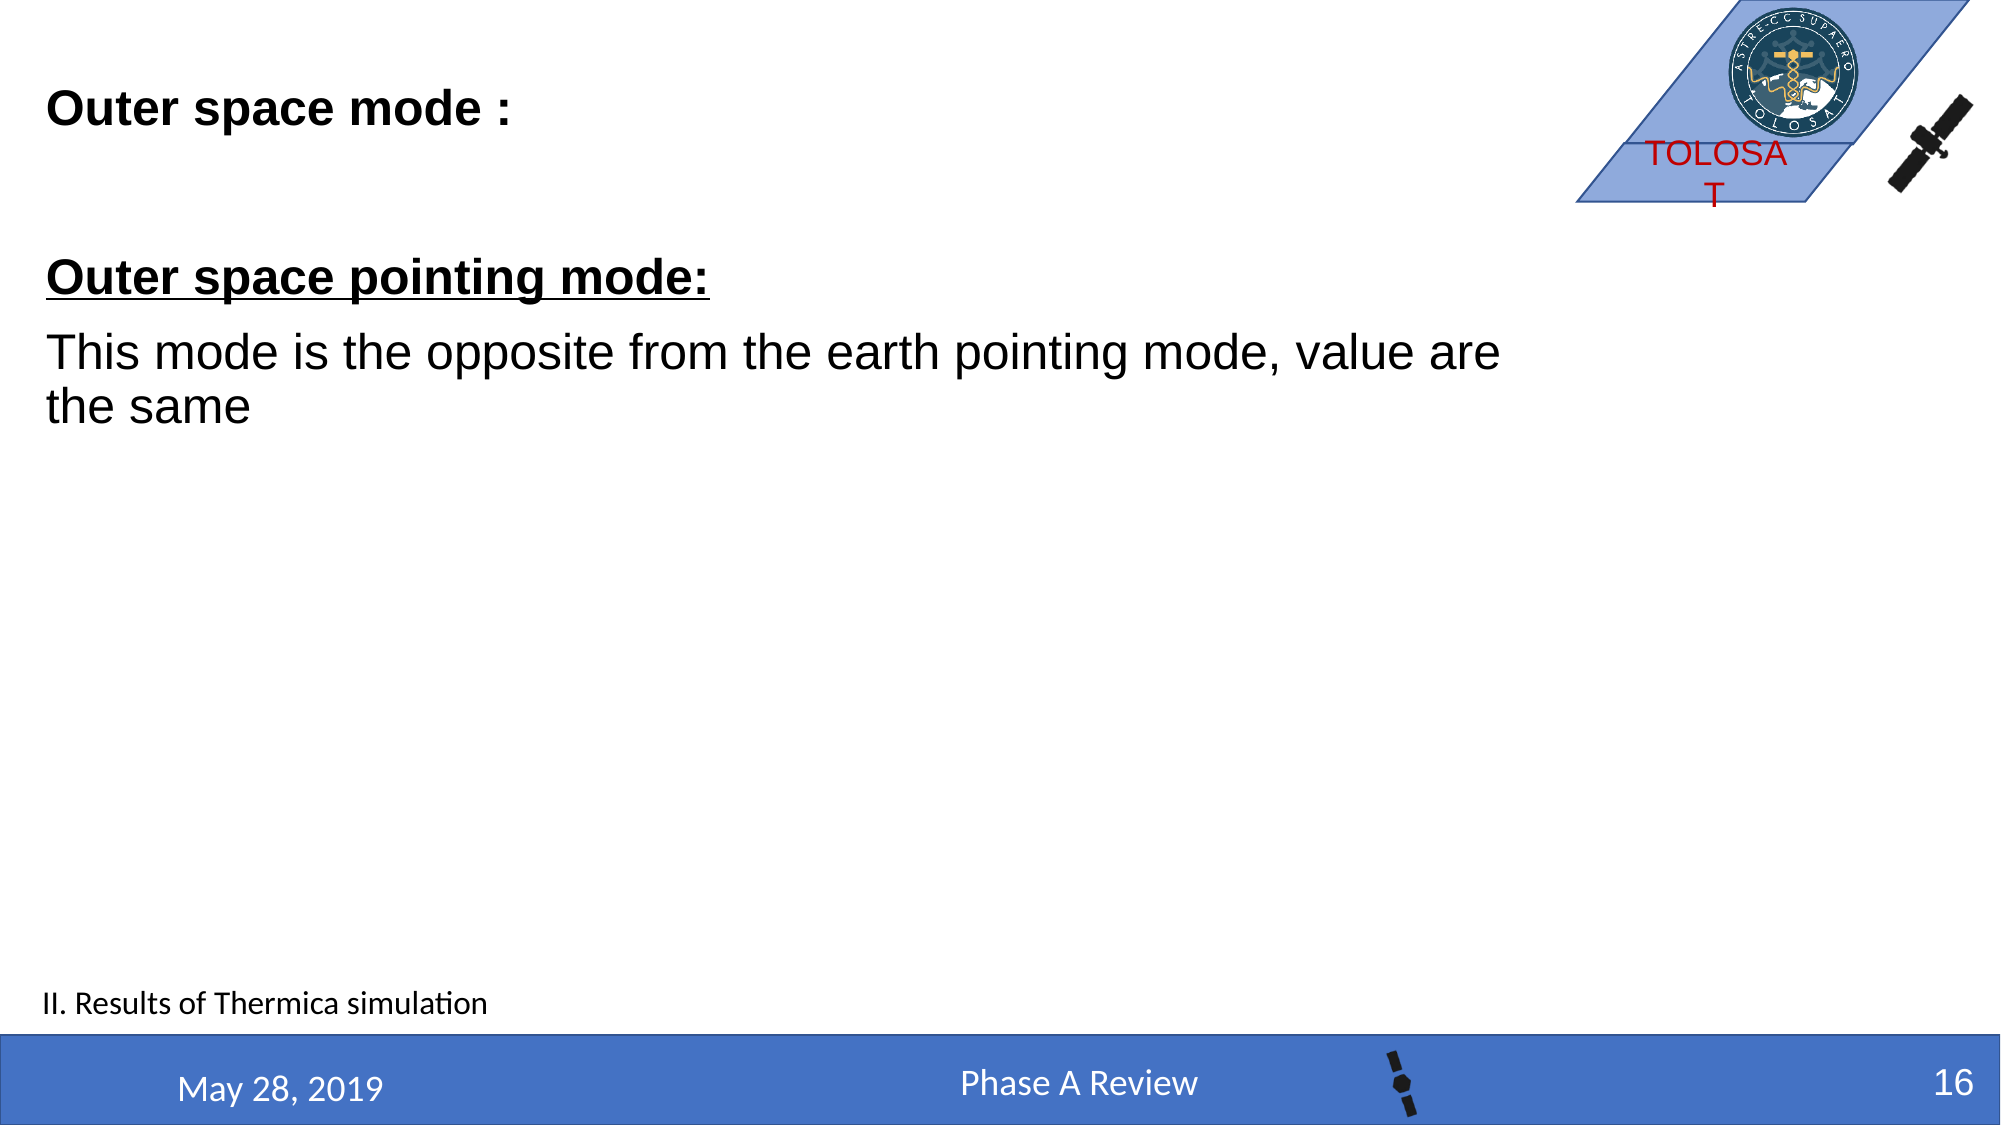

# Outer space mode :
Outer space pointing mode:
This mode is the opposite from the earth pointing mode, value are the same
II. Results of Thermica simulation

16